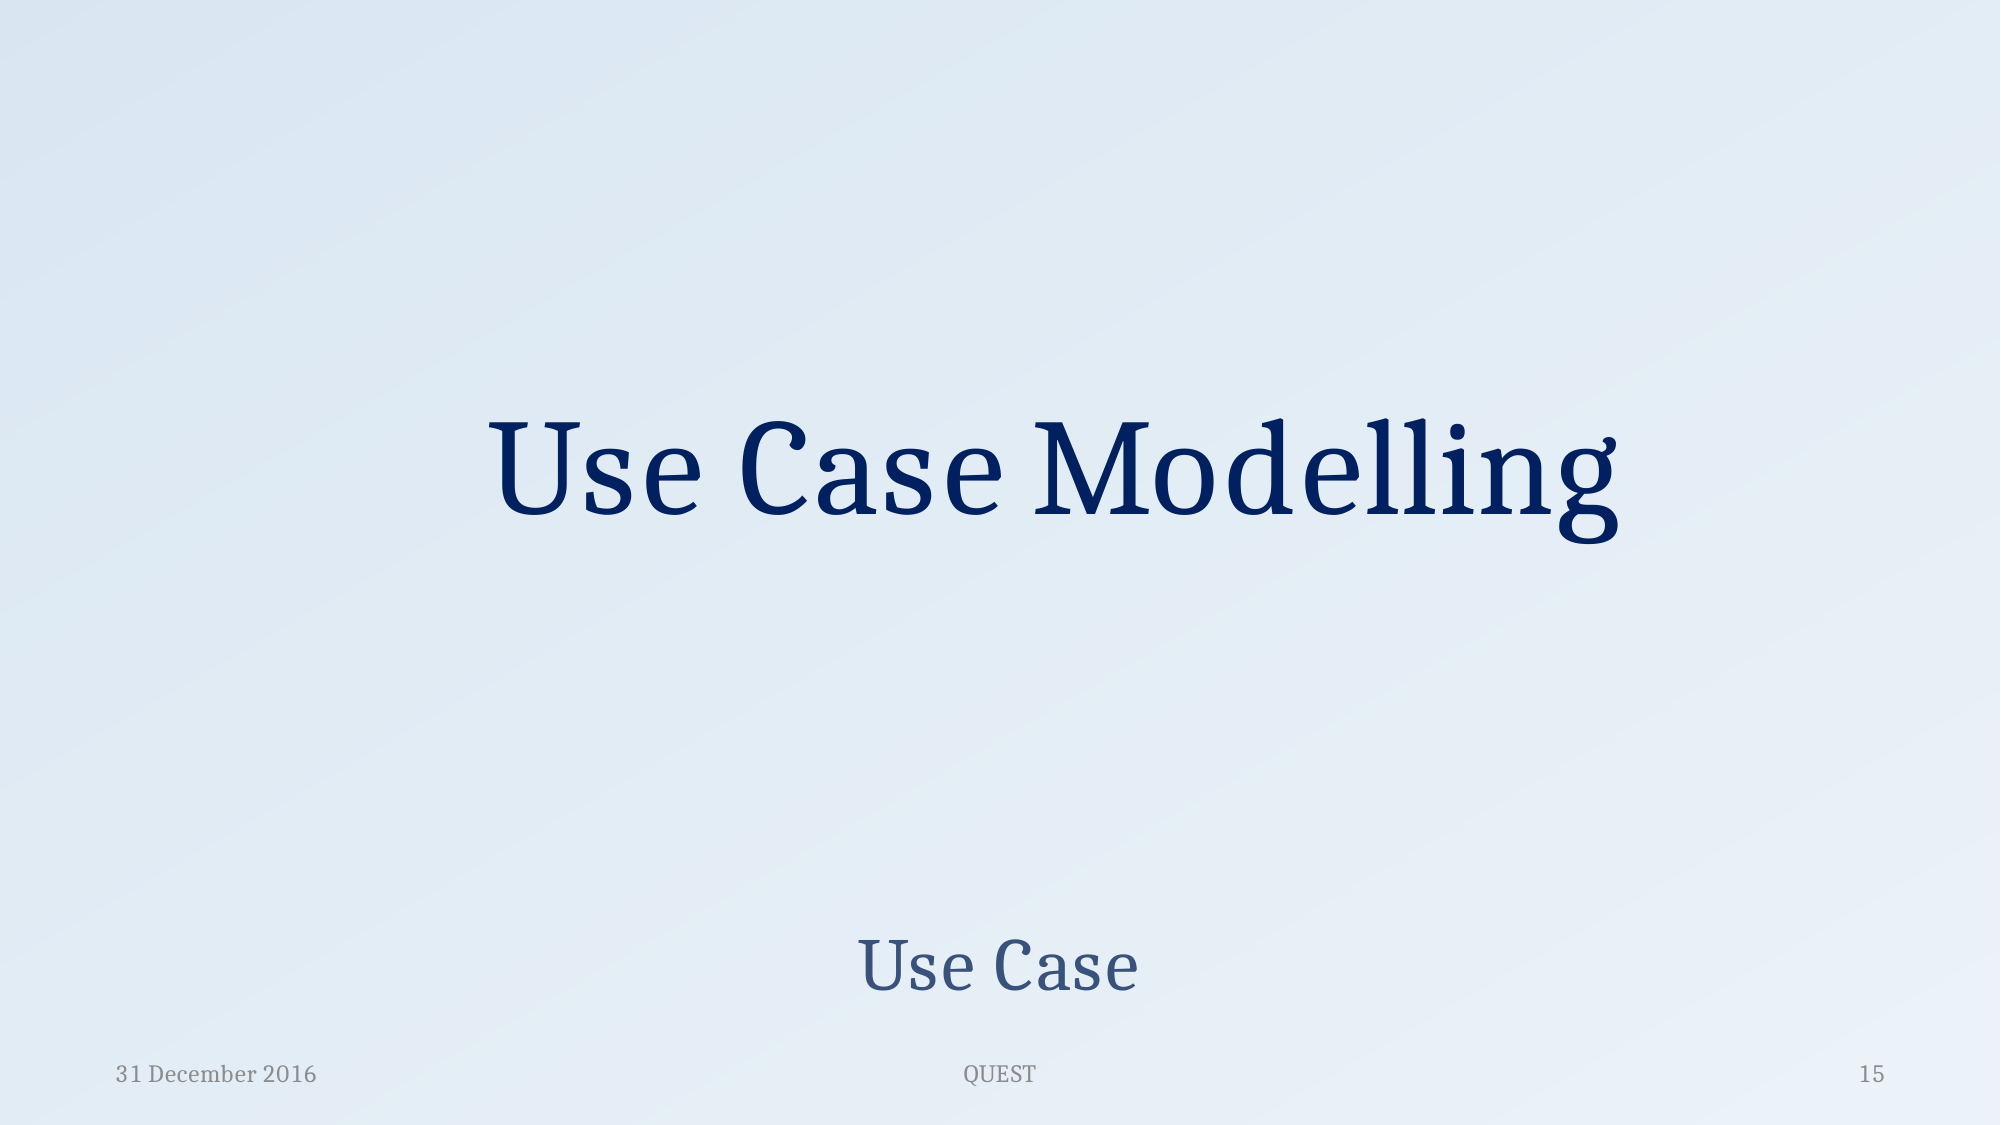

Use Case Modelling
# Use Case
31 December 2016
QUEST
15